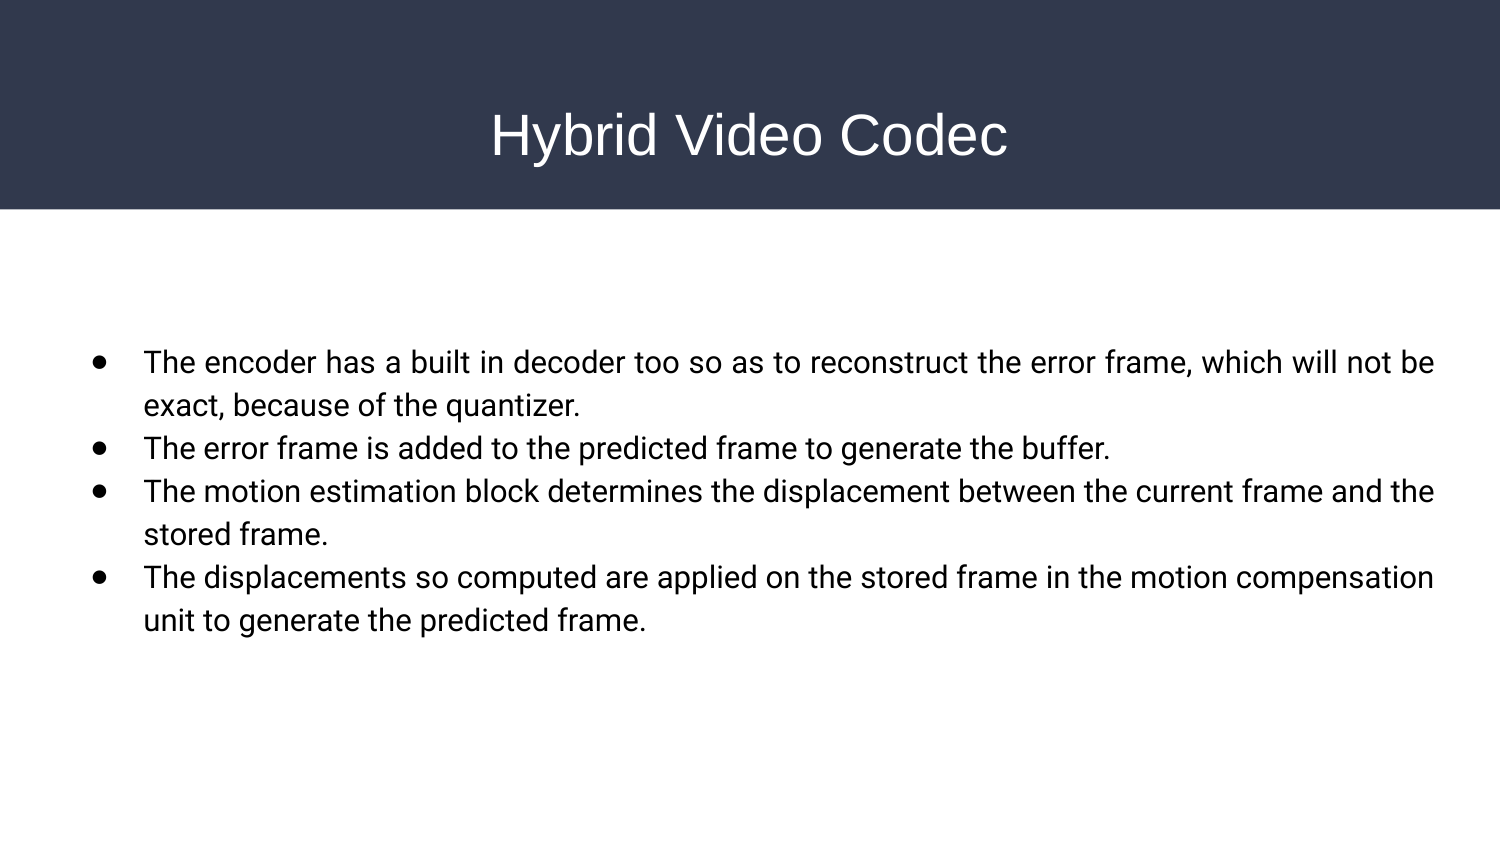

# Hybrid Video Codec
The encoder has a built in decoder too so as to reconstruct the error frame, which will not be exact, because of the quantizer.
The error frame is added to the predicted frame to generate the buffer.
The motion estimation block determines the displacement between the current frame and the stored frame.
The displacements so computed are applied on the stored frame in the motion compensation unit to generate the predicted frame.